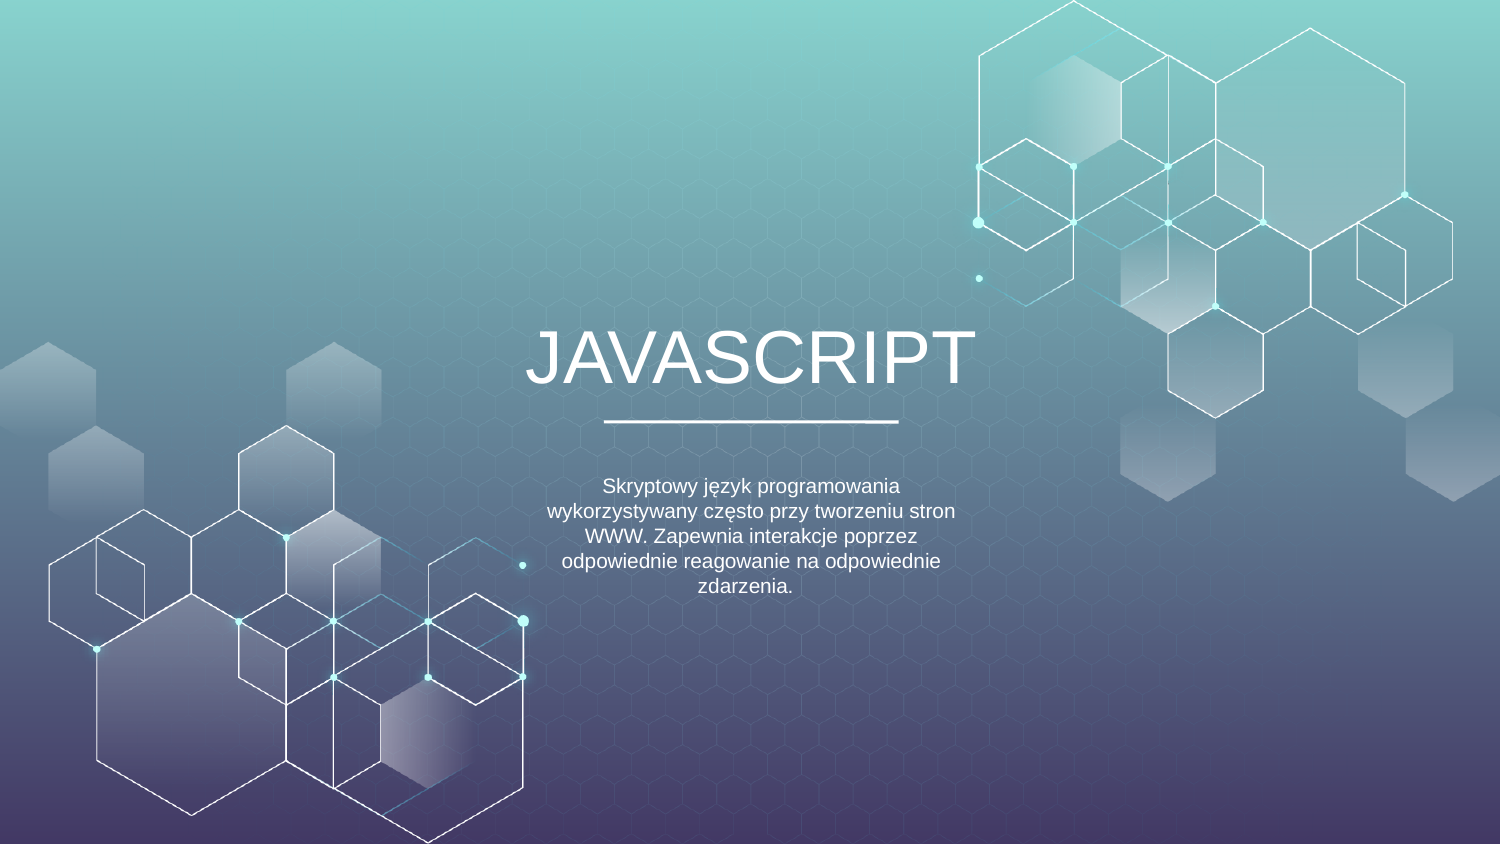

JAVASCRIPT

Skryptowy język programowania wykorzystywany często przy tworzeniu stron WWW. Zapewnia interakcje poprzez odpowiednie reagowanie na odpowiednie zdarzenia.